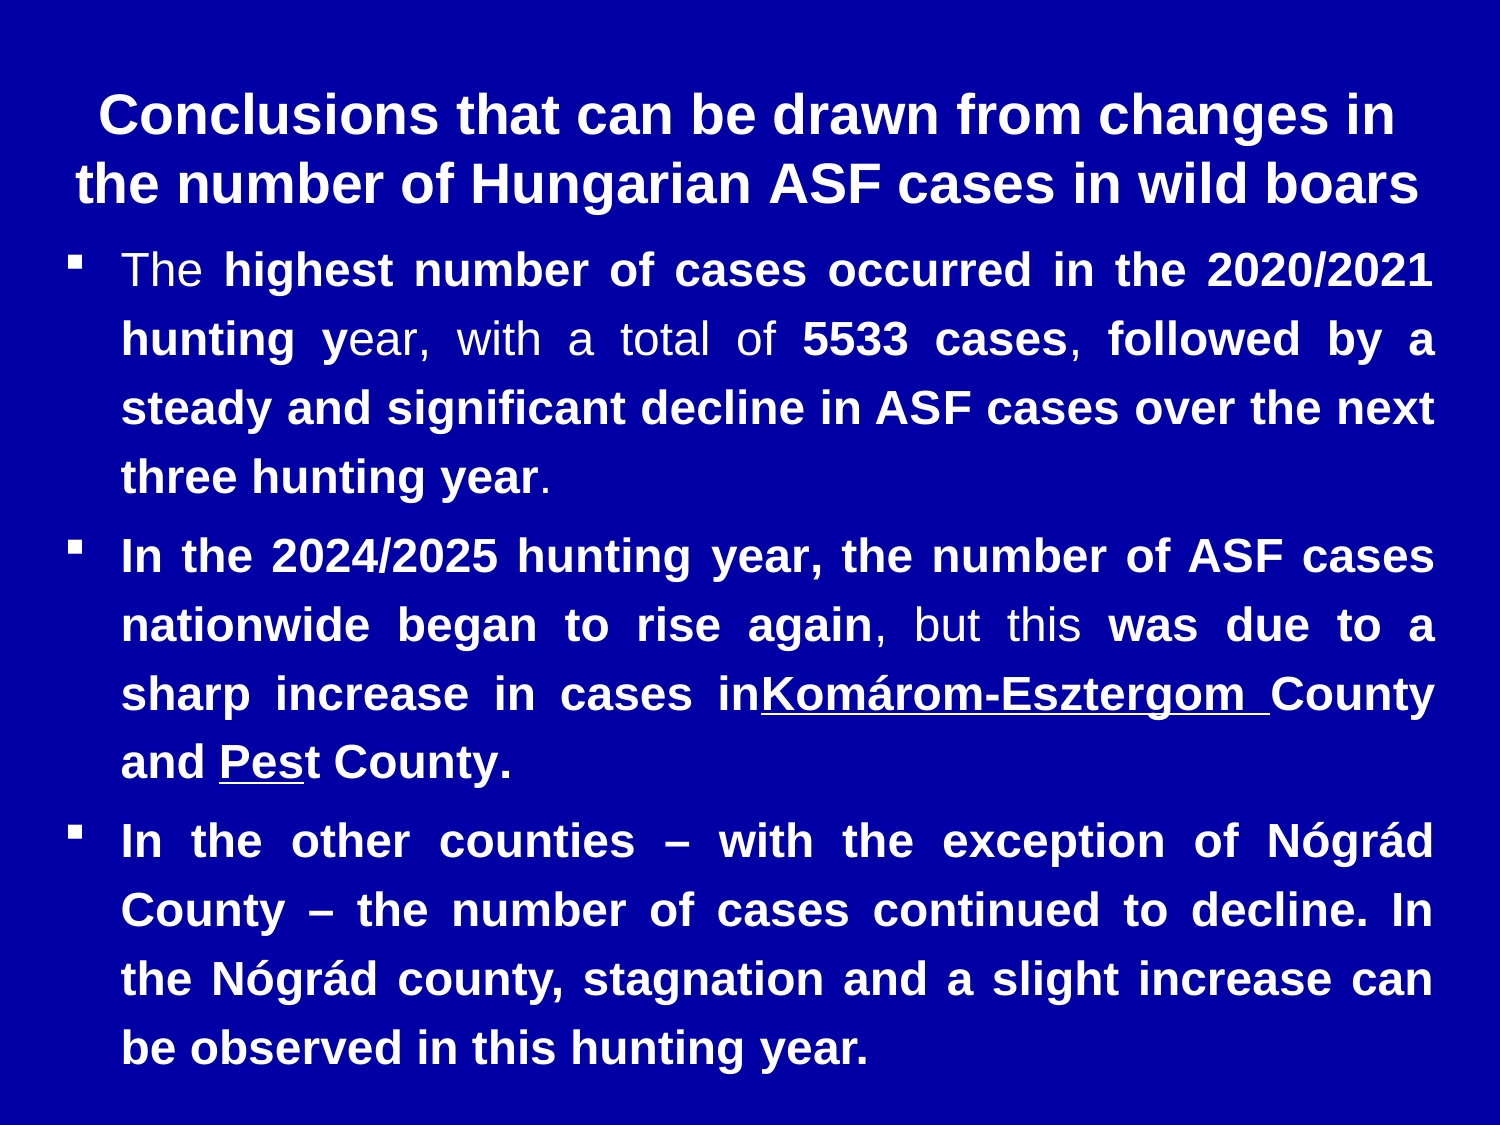

# Conclusions that can be drawn from changes in the number of Hungarian ASF cases in wild boars
The highest number of cases occurred in the 2020/2021 hunting year, with a total of 5533 cases, followed by a steady and significant decline in ASF cases over the next three hunting year.
In the 2024/2025 hunting year, the number of ASF cases nationwide began to rise again, but this was due to a sharp increase in cases inKomárom-Esztergom County and Pest County.
In the other counties – with the exception of Nógrád County – the number of cases continued to decline. In the Nógrád county, stagnation and a slight increase can be observed in this hunting year.